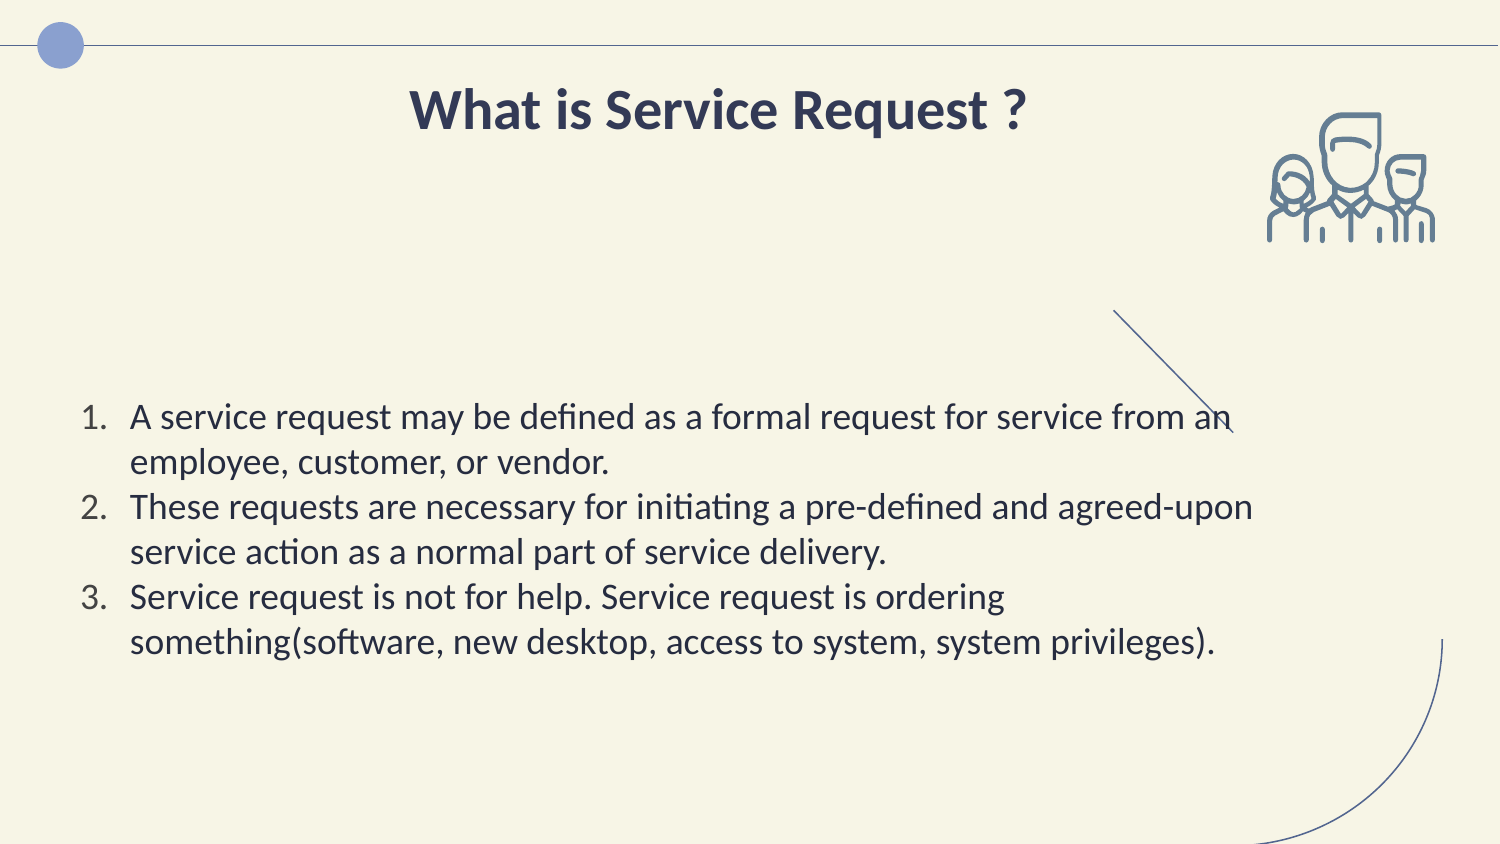

# What is Service Request ?
A service request may be defined as a formal request for service from an employee, customer, or vendor.
These requests are necessary for initiating a pre-defined and agreed-upon service action as a normal part of service delivery.
Service request is not for help. Service request is ordering something(software, new desktop, access to system, system privileges).